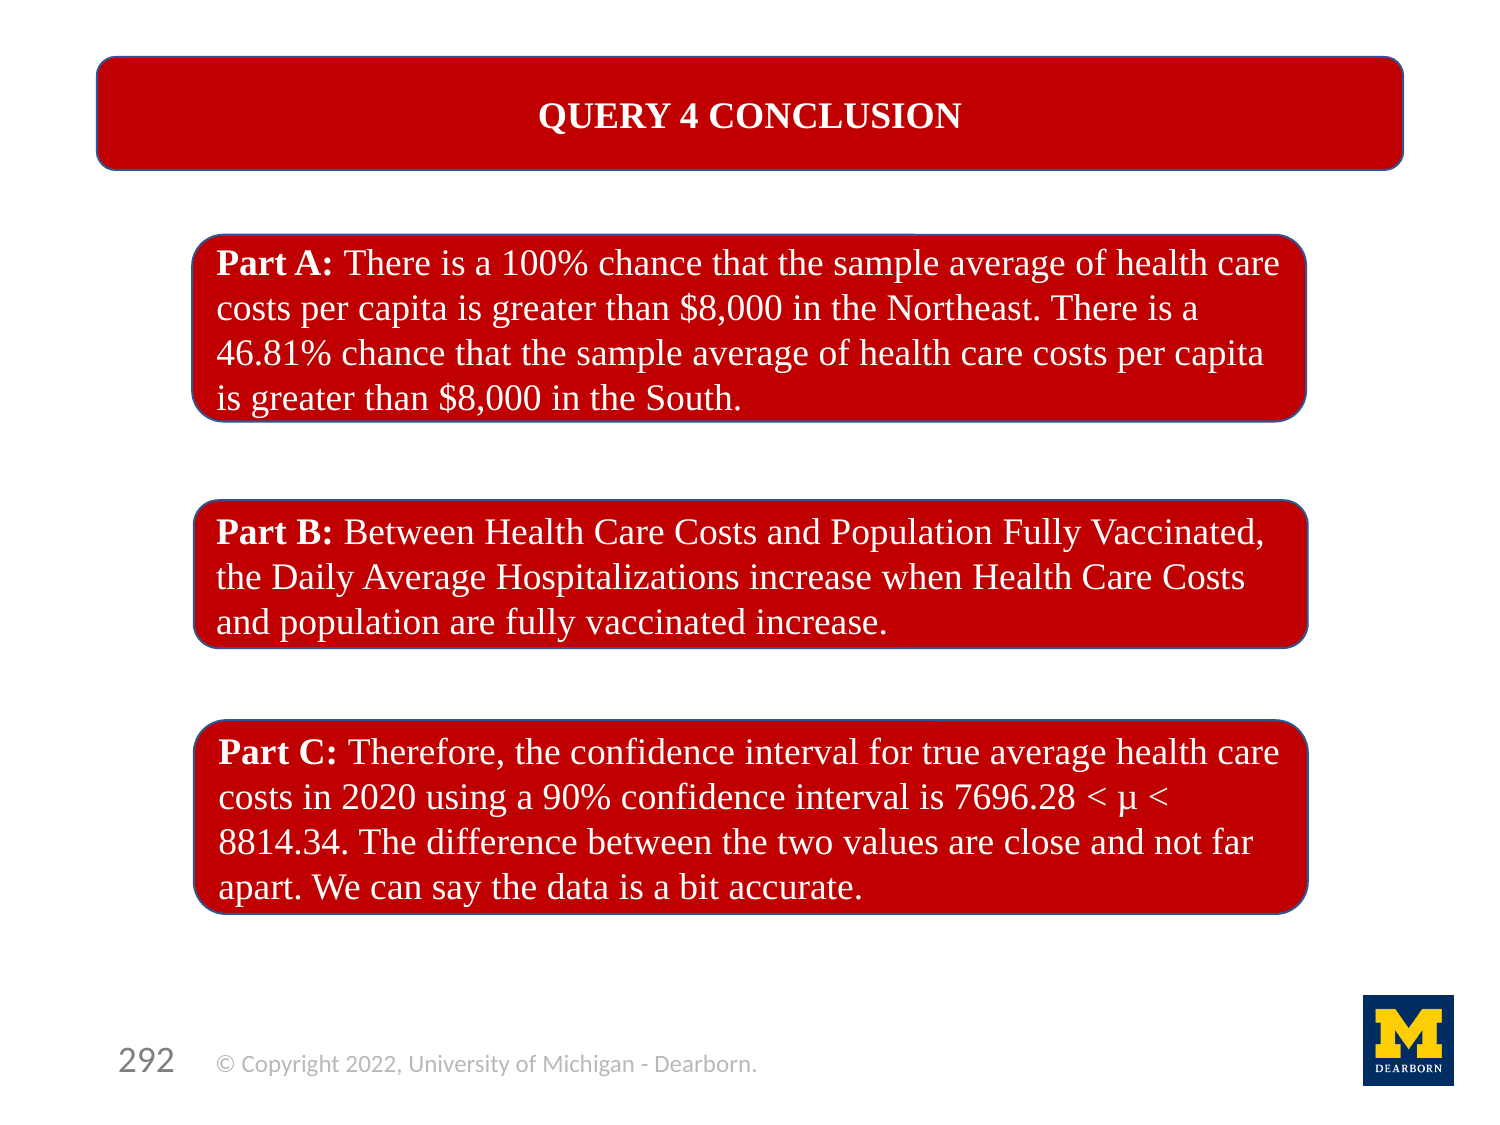

QUERY 4 CONCLUSION
Part A: There is a 100% chance that the sample average of health care costs per capita is greater than $8,000 in the Northeast. There is a 46.81% chance that the sample average of health care costs per capita is greater than $8,000 in the South.
Part B: Between Health Care Costs and Population Fully Vaccinated, the Daily Average Hospitalizations increase when Health Care Costs and population are fully vaccinated increase.
Part C: Therefore, the confidence interval for true average health care costs in 2020 using a 90% confidence interval is 7696.28 < µ < 8814.34. The difference between the two values are close and not far apart. We can say the data is a bit accurate.